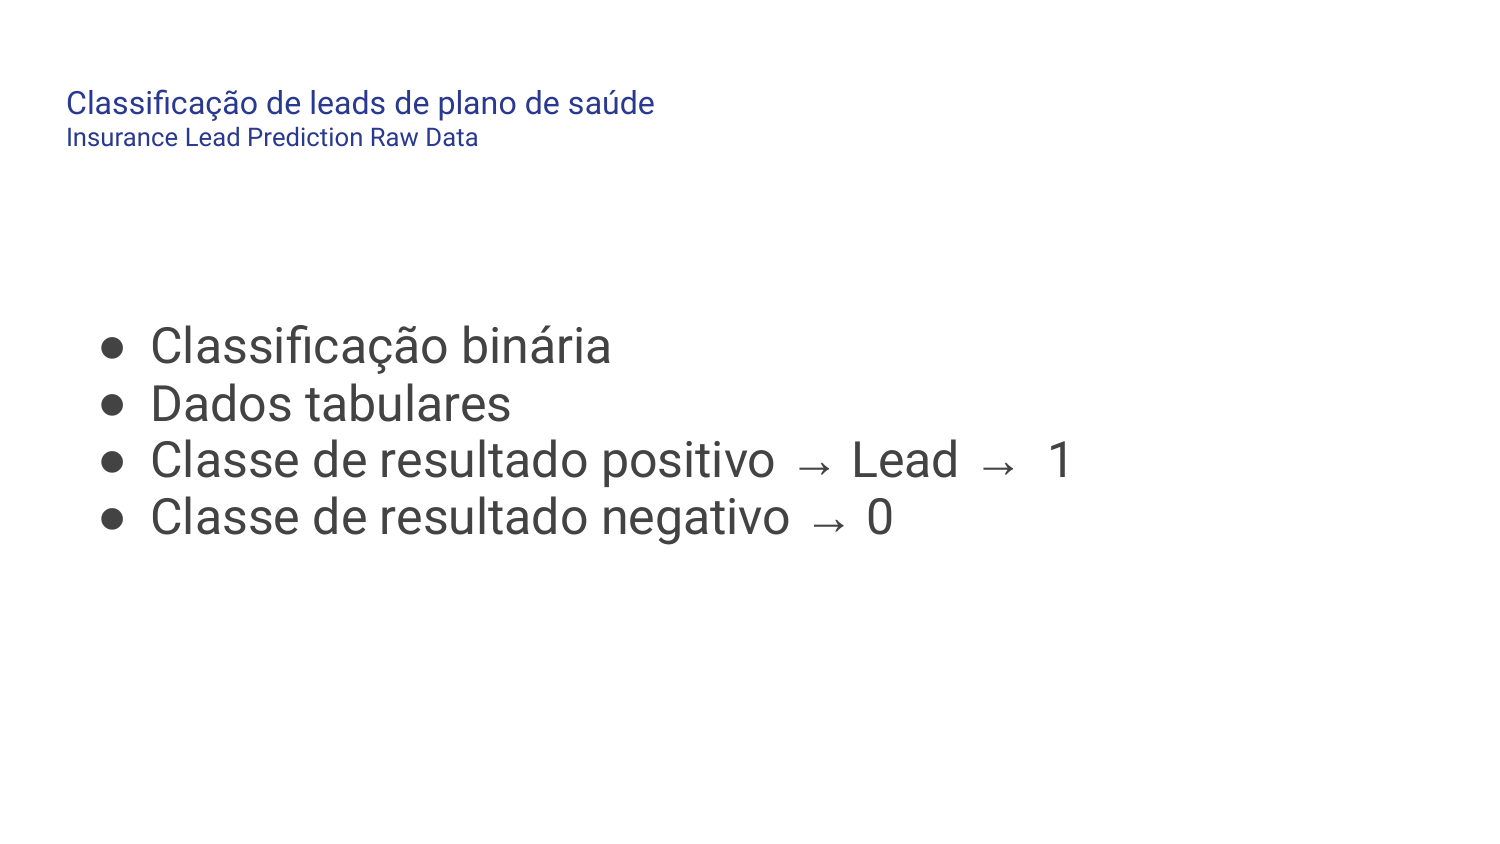

# Classificação de leads de plano de saúde
Insurance Lead Prediction Raw Data
Classificação binária
Dados tabulares
Classe de resultado positivo → Lead →  1
Classe de resultado negativo → 0